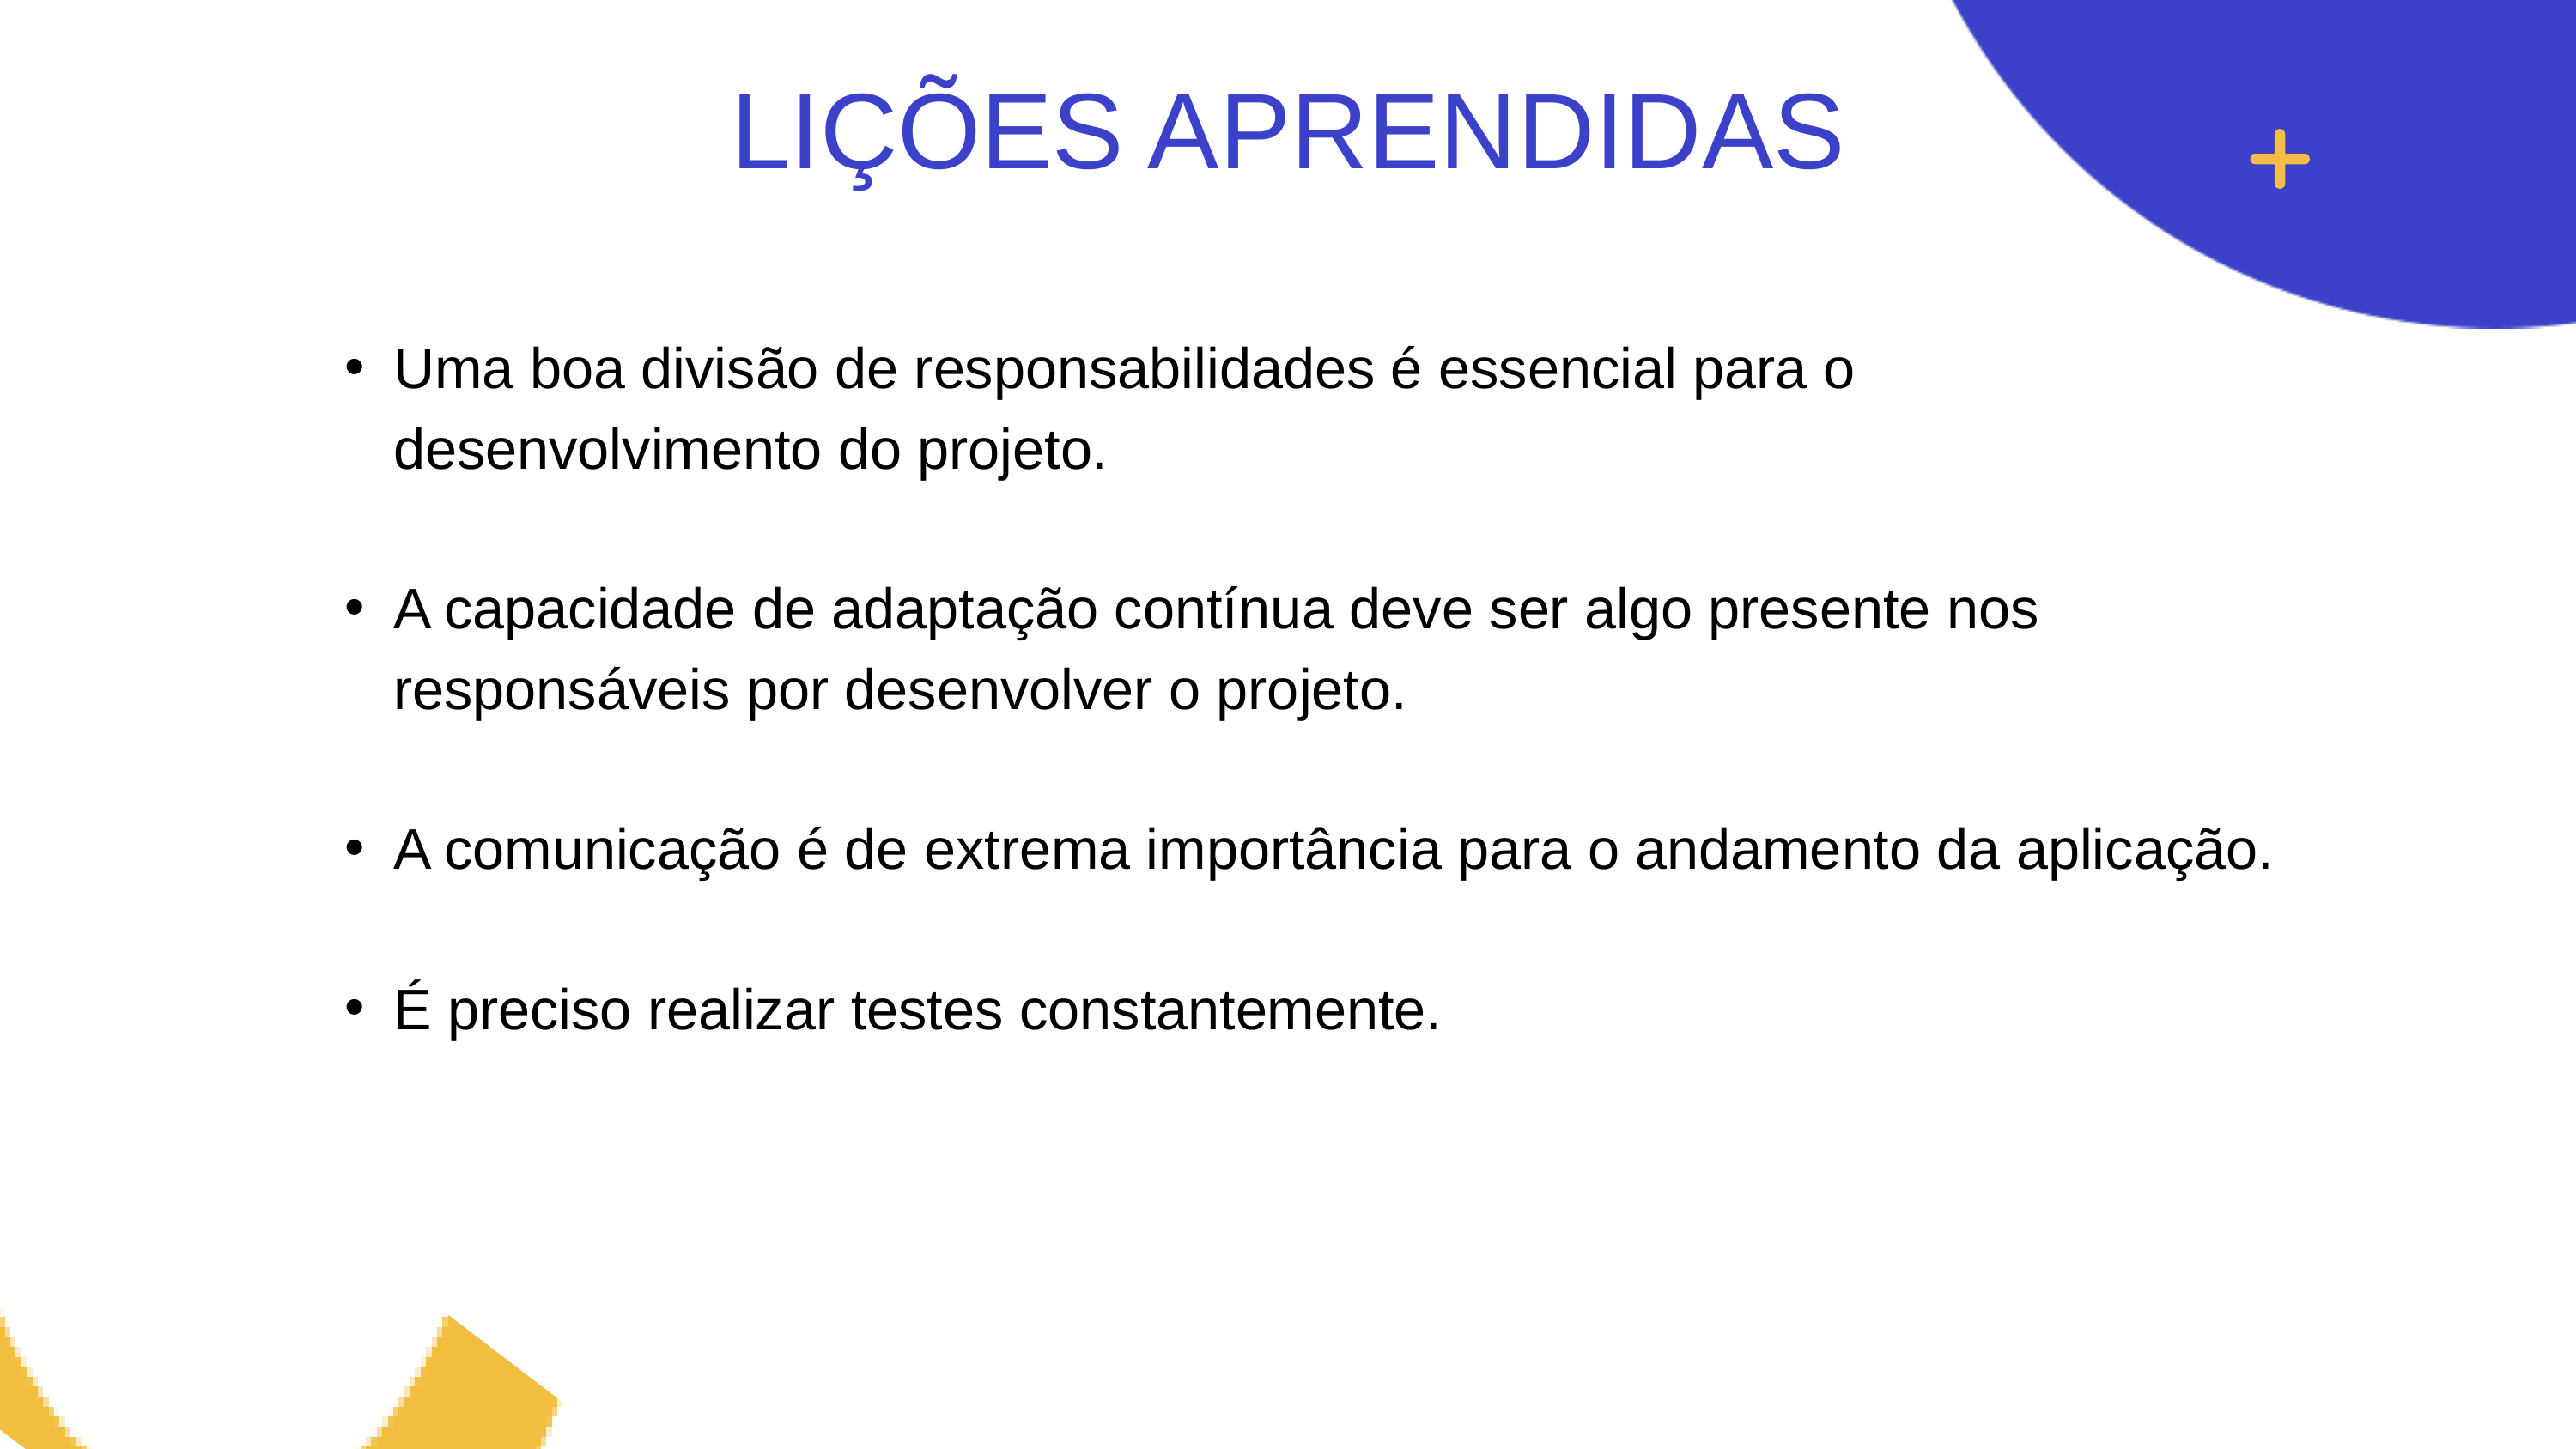

LIÇÕES APRENDIDAS

Uma boa divisão de responsabilidades é essencial para o desenvolvimento do projeto.

A capacidade de adaptação contínua deve ser algo presente nos responsáveis por desenvolver o projeto.

A comunicação é de extrema importância para o andamento da aplicação.

É preciso realizar testes constantemente.